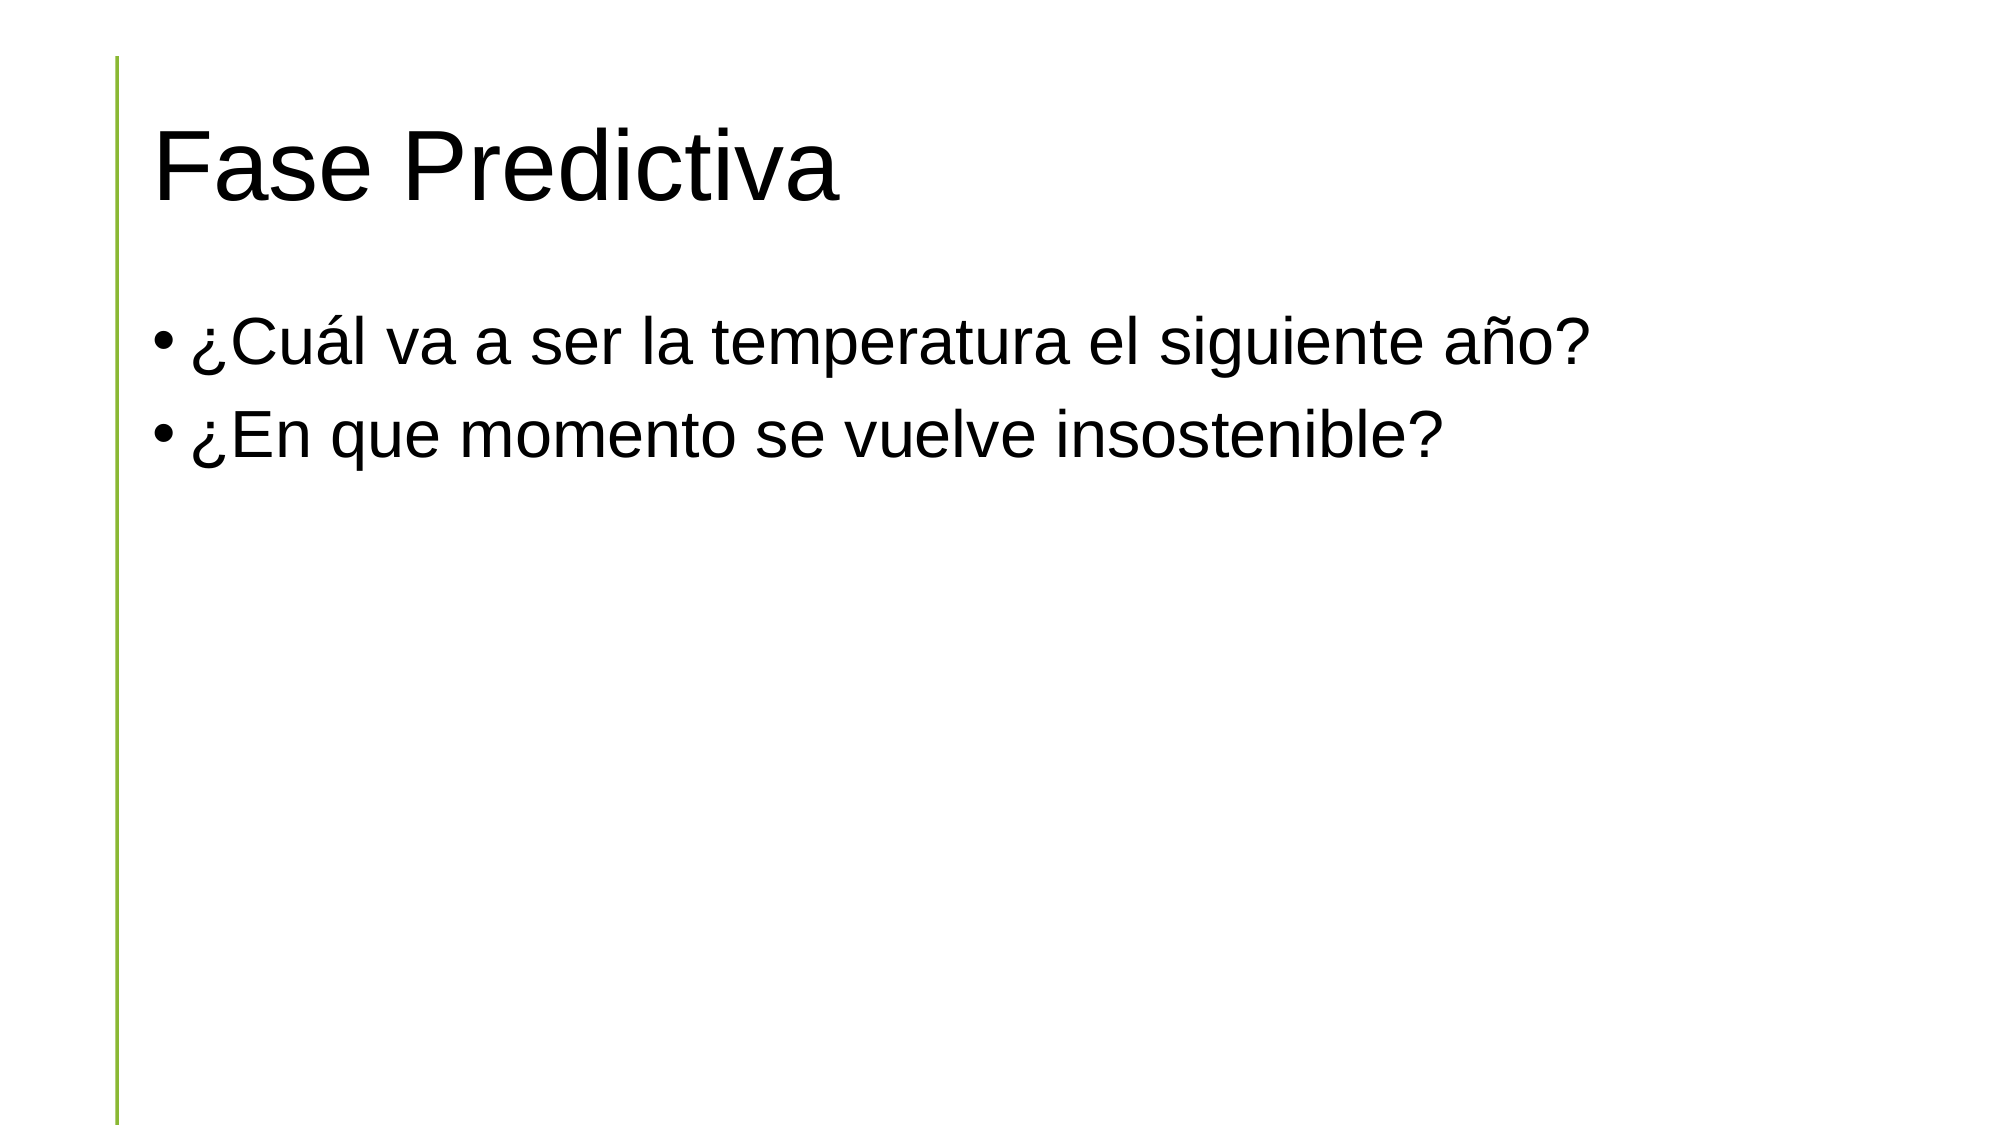

# Fase Predictiva
¿Cuál va a ser la temperatura el siguiente año?
¿En que momento se vuelve insostenible?